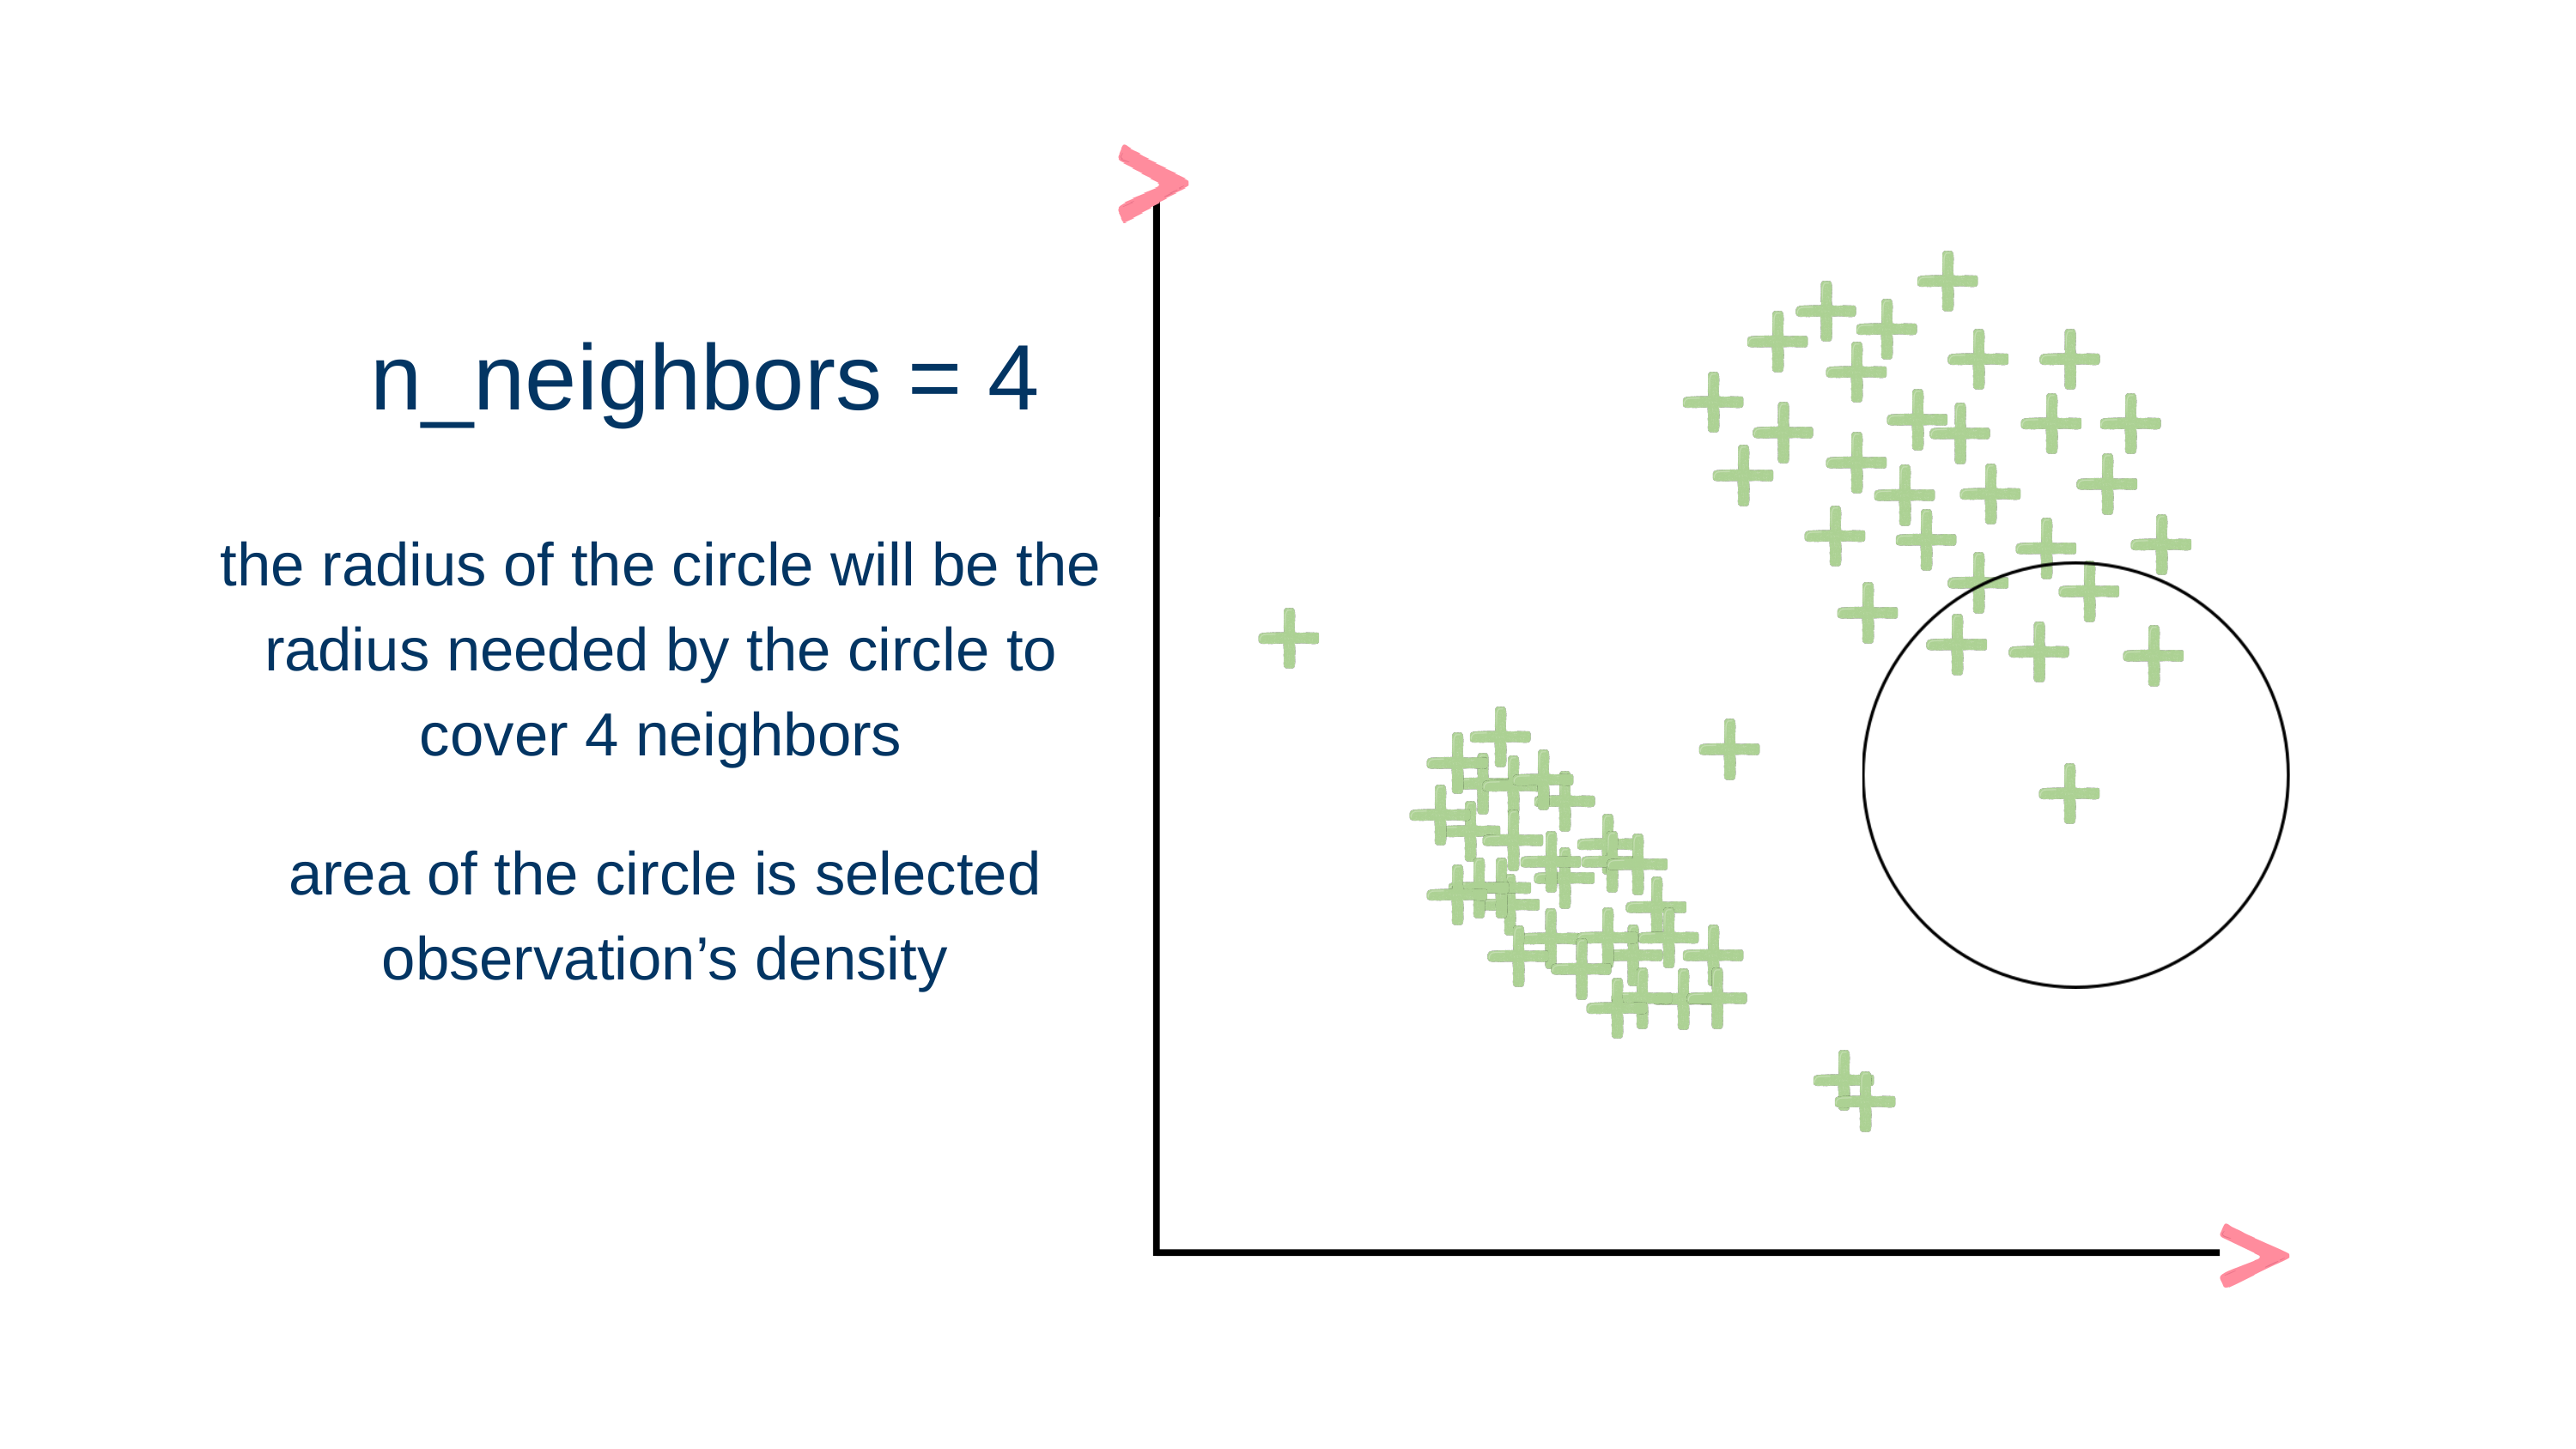

n_neighbors = 4

the radius of the circle will be the radius needed by the circle to cover 4 neighbors

area of the circle is selected observation’s density